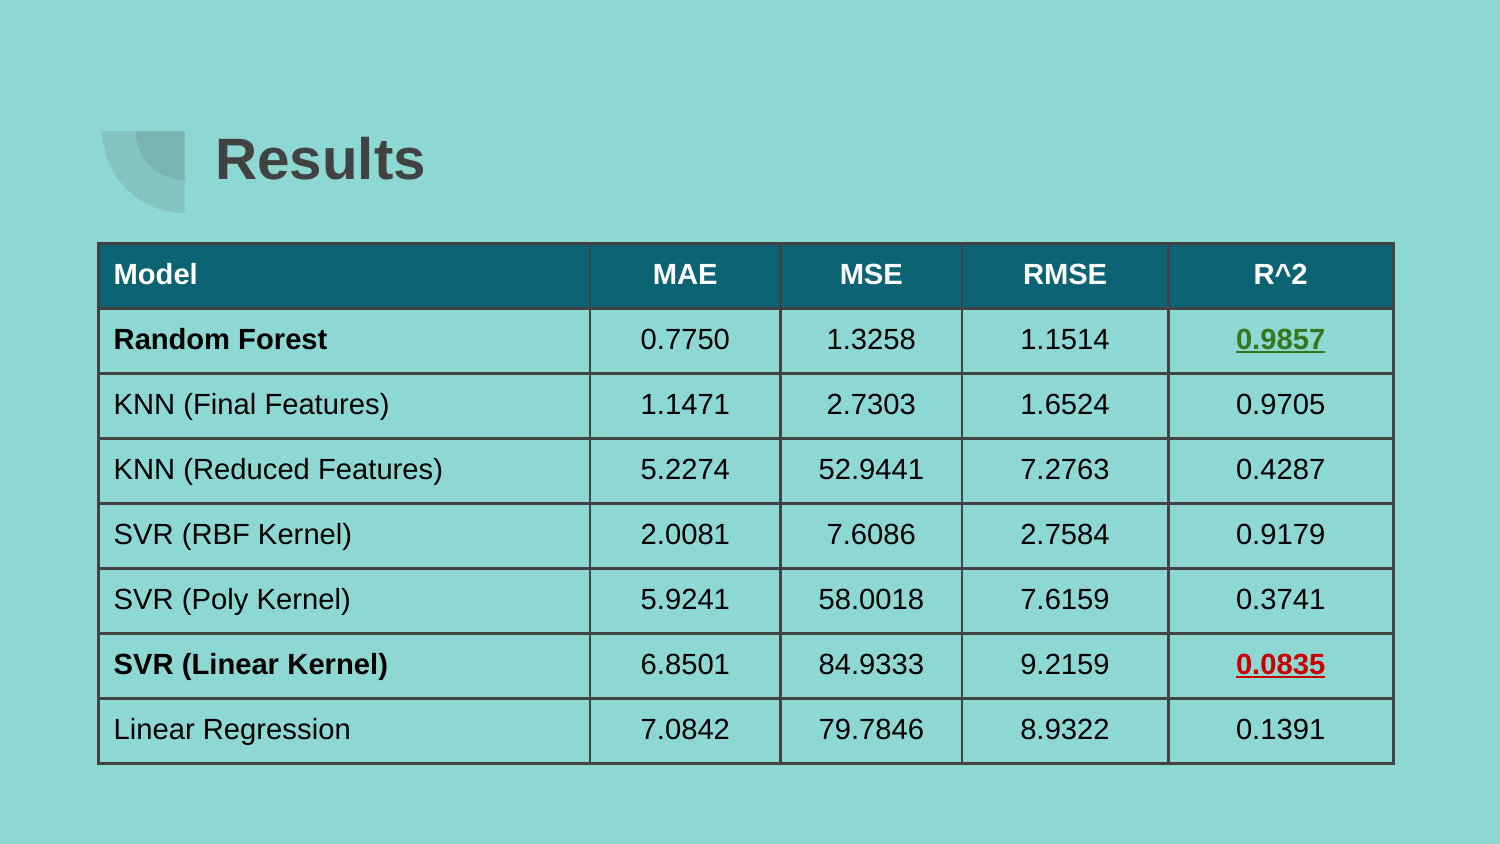

# Results
| Model | MAE | MSE | RMSE | R^2 |
| --- | --- | --- | --- | --- |
| Random Forest | 0.7750 | 1.3258 | 1.1514 | 0.9857 |
| KNN (Final Features) | 1.1471 | 2.7303 | 1.6524 | 0.9705 |
| KNN (Reduced Features) | 5.2274 | 52.9441 | 7.2763 | 0.4287 |
| SVR (RBF Kernel) | 2.0081 | 7.6086 | 2.7584 | 0.9179 |
| SVR (Poly Kernel) | 5.9241 | 58.0018 | 7.6159 | 0.3741 |
| SVR (Linear Kernel) | 6.8501 | 84.9333 | 9.2159 | 0.0835 |
| Linear Regression | 7.0842 | 79.7846 | 8.9322 | 0.1391 |